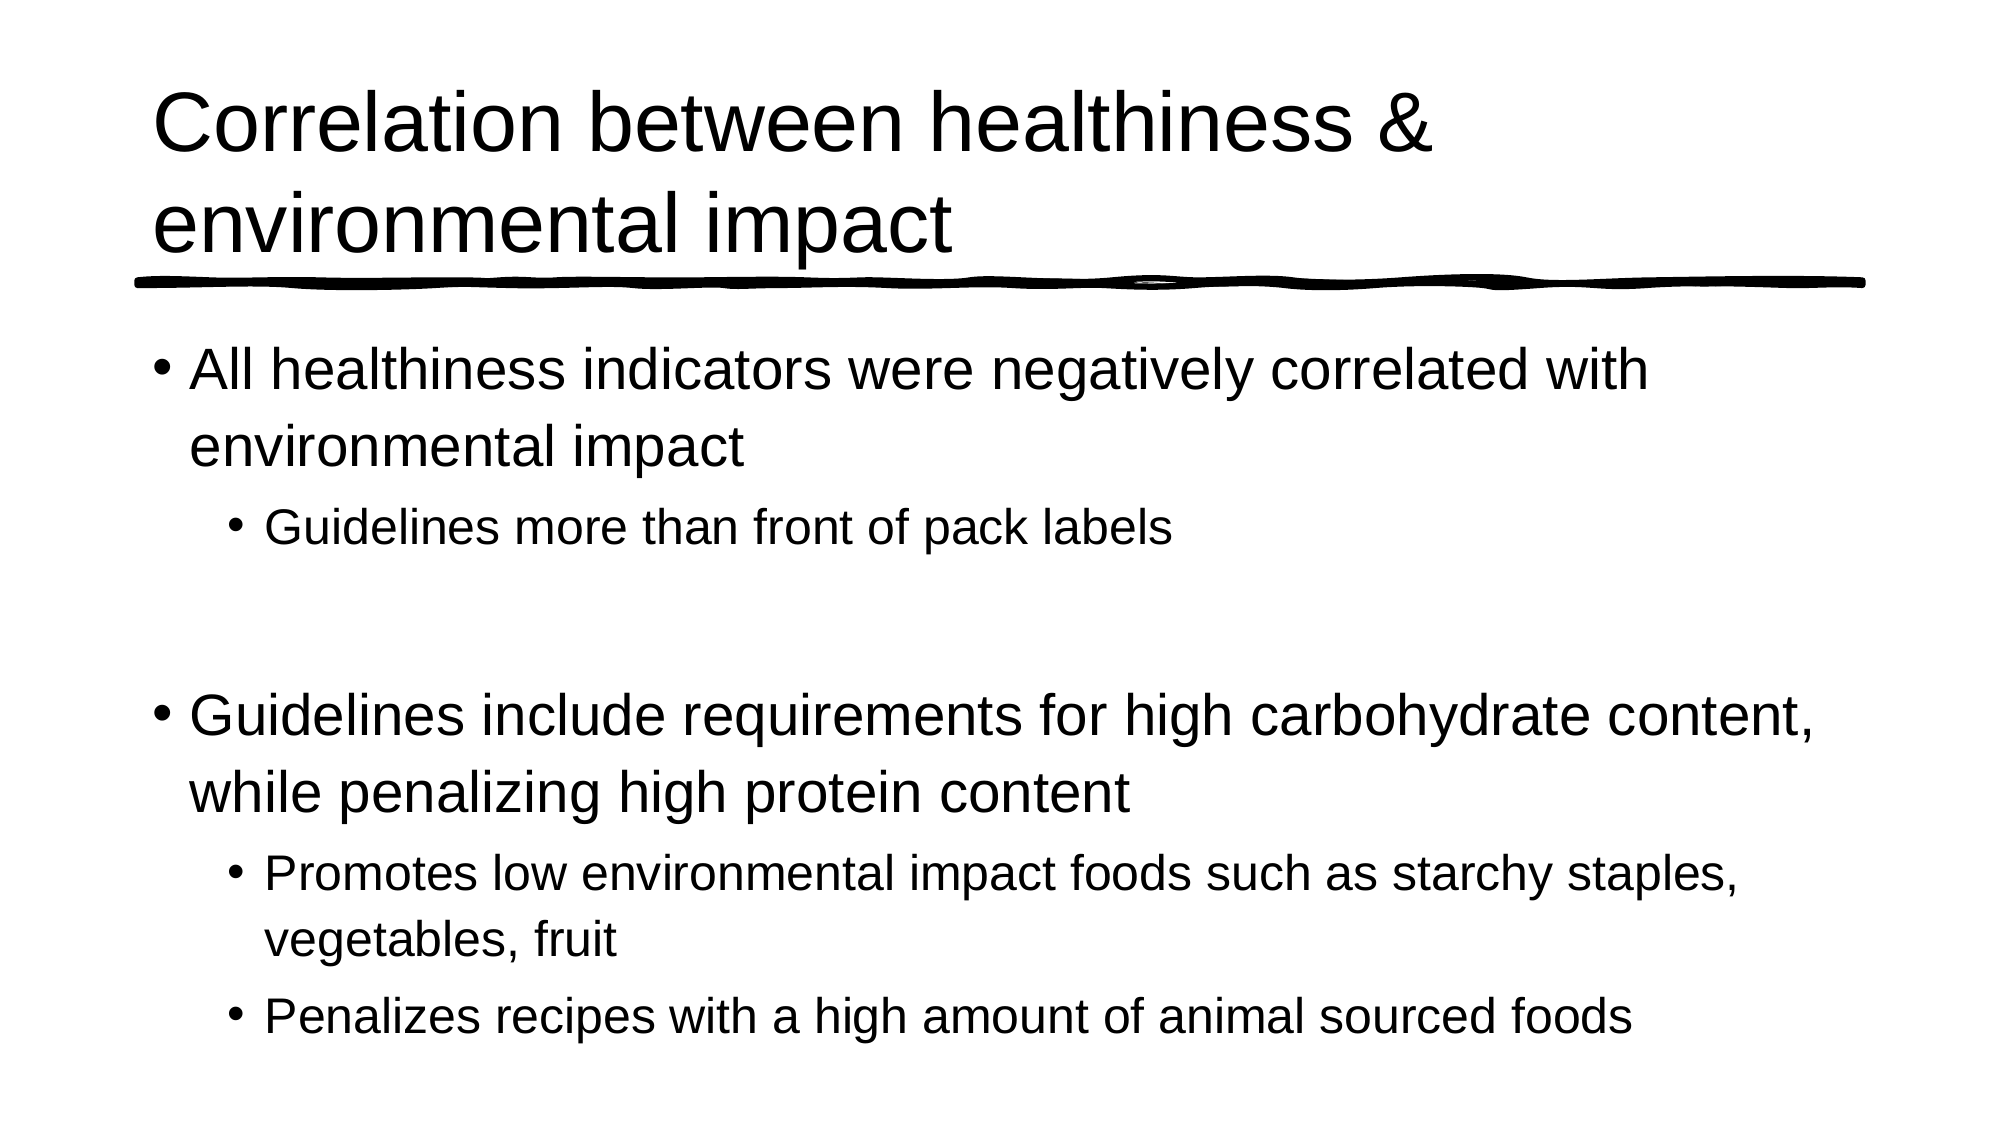

# Correlation between healthiness & environmental impact
All healthiness indicators were negatively correlated with environmental impact
Guidelines more than front of pack labels

Guidelines include requirements for high carbohydrate content, while penalizing high protein content
Promotes low environmental impact foods such as starchy staples, vegetables, fruit
Penalizes recipes with a high amount of animal sourced foods